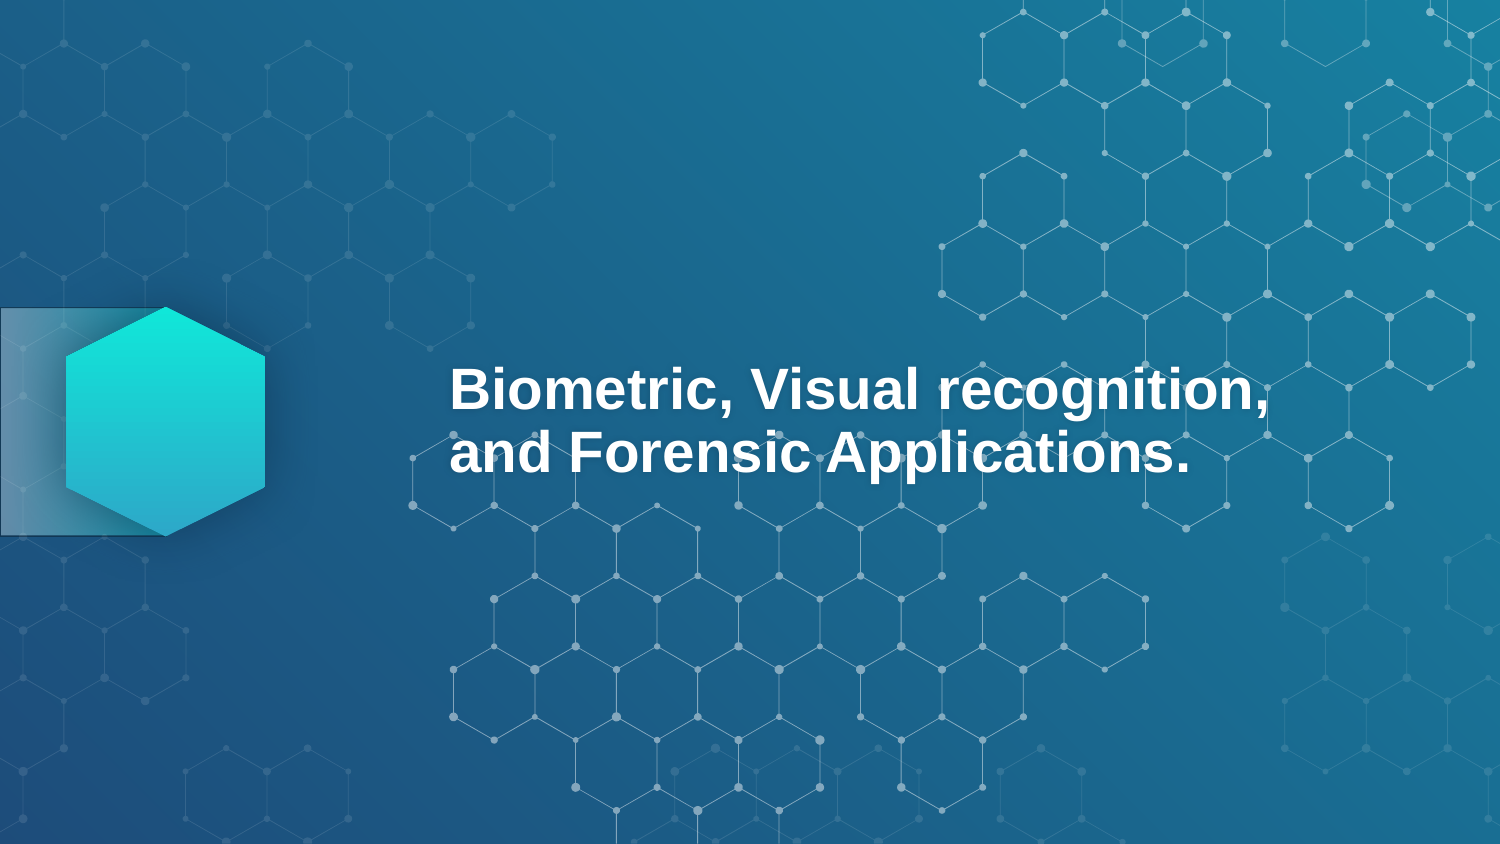

# Biometric, Visual recognition, and Forensic Applications.